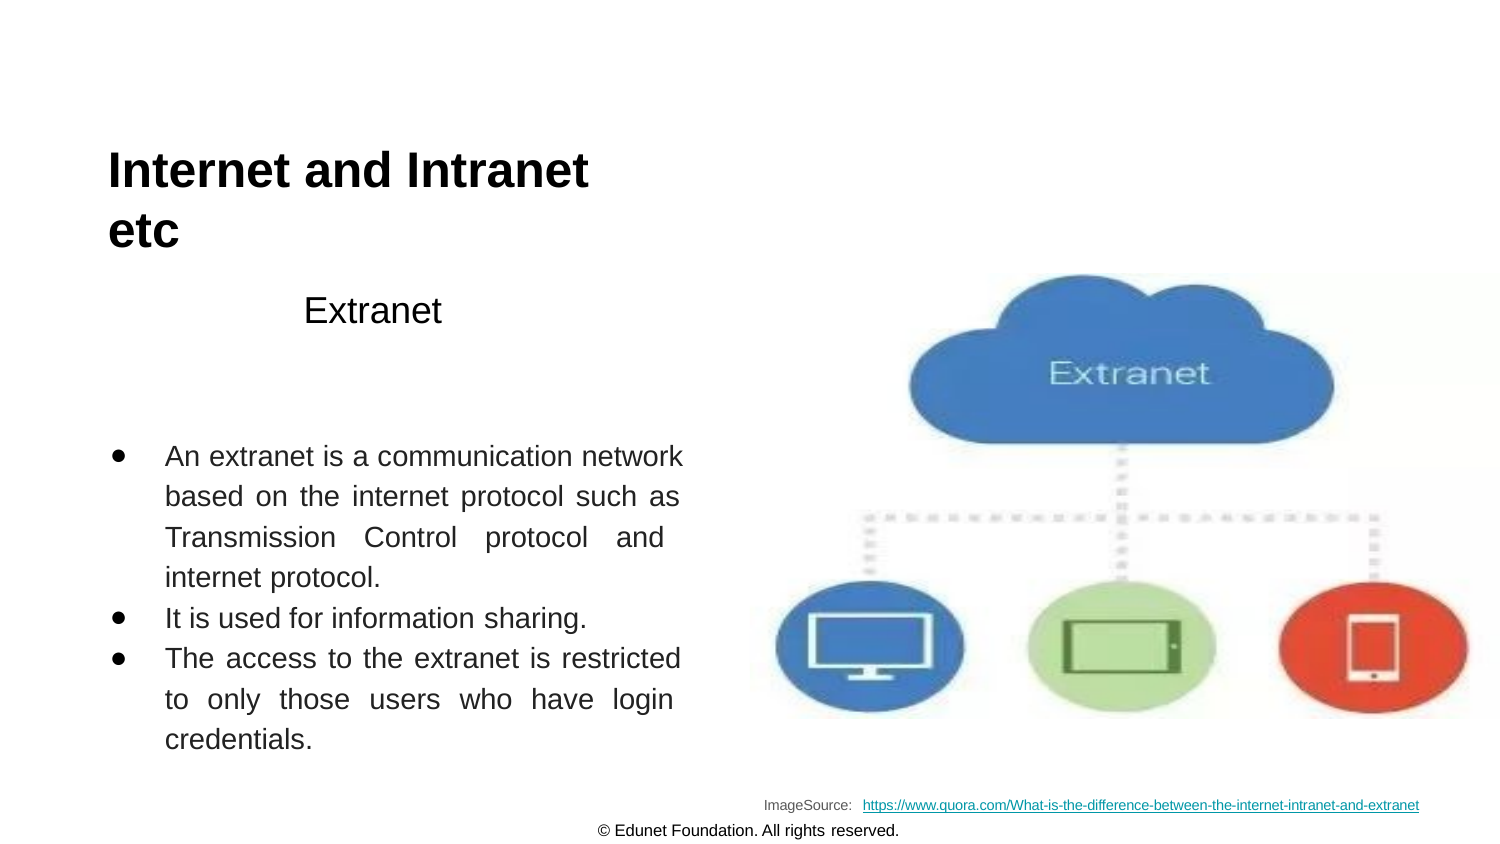

# Internet and Intranet etc

Extranet
An extranet is a communication network  based on the internet protocol such as  Transmission Control protocol and  internet protocol.
It is used for information sharing.
The access to the extranet is restricted  to only those users who have login  credentials.
ImageSource:  https://www.quora.com/What-is-the-difference-between-the-internet-intranet-and-extranet
© Edunet Foundation. All rights reserved.